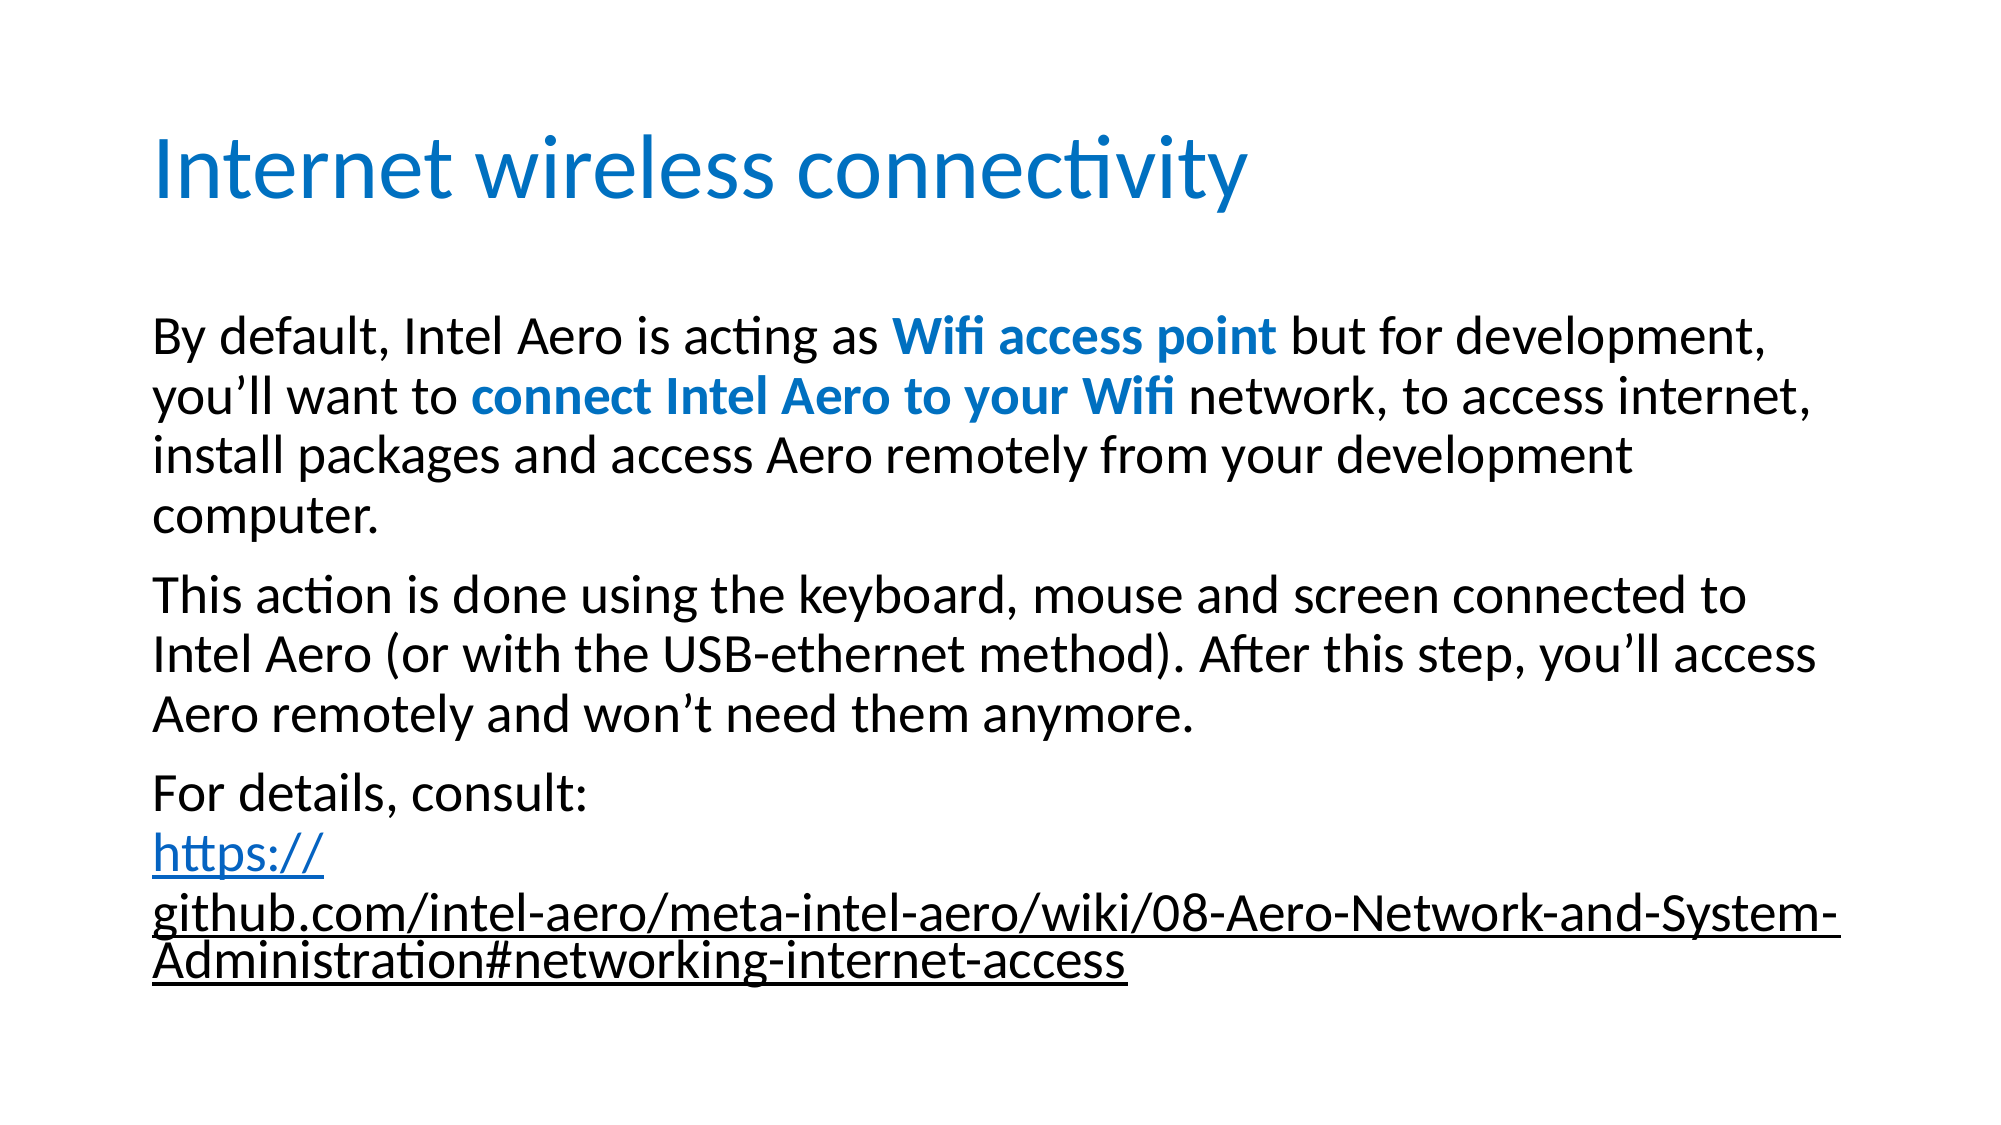

# Internet wireless connectivity
By default, Intel Aero is acting as Wifi access point but for development, you’ll want to connect Intel Aero to your Wifi network, to access internet, install packages and access Aero remotely from your development computer.
This action is done using the keyboard, mouse and screen connected to Intel Aero (or with the USB-ethernet method). After this step, you’ll access Aero remotely and won’t need them anymore.
For details, consult:
https://github.com/intel-aero/meta-intel-aero/wiki/08-Aero-Network-and-System-Administration#networking-internet-access